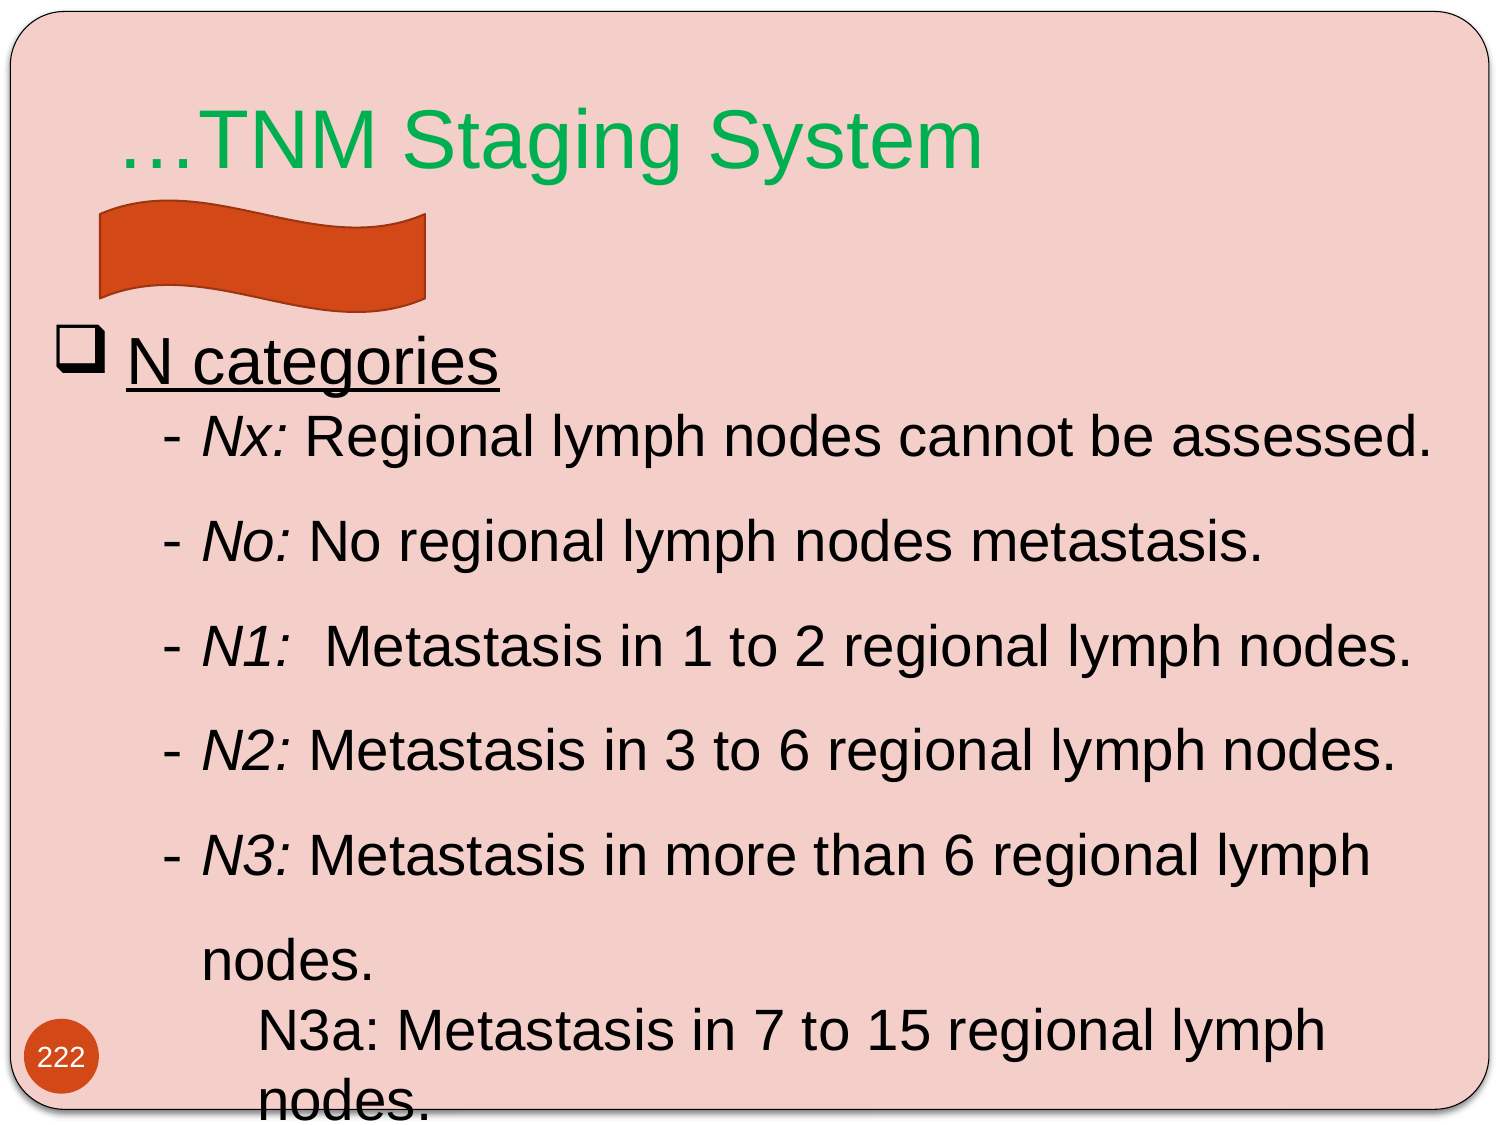

# …TNM Staging System

N categories
Nx: Regional lymph nodes cannot be assessed.
No: No regional lymph nodes metastasis.
N1:  Metastasis in 1 to 2 regional lymph nodes.
N2: Metastasis in 3 to 6 regional lymph nodes.
N3: Metastasis in more than 6 regional lymph nodes.
N3a: Metastasis in 7 to 15 regional lymph nodes.
N3b: Metastasis in more than 15 regional lymph nodes.

222